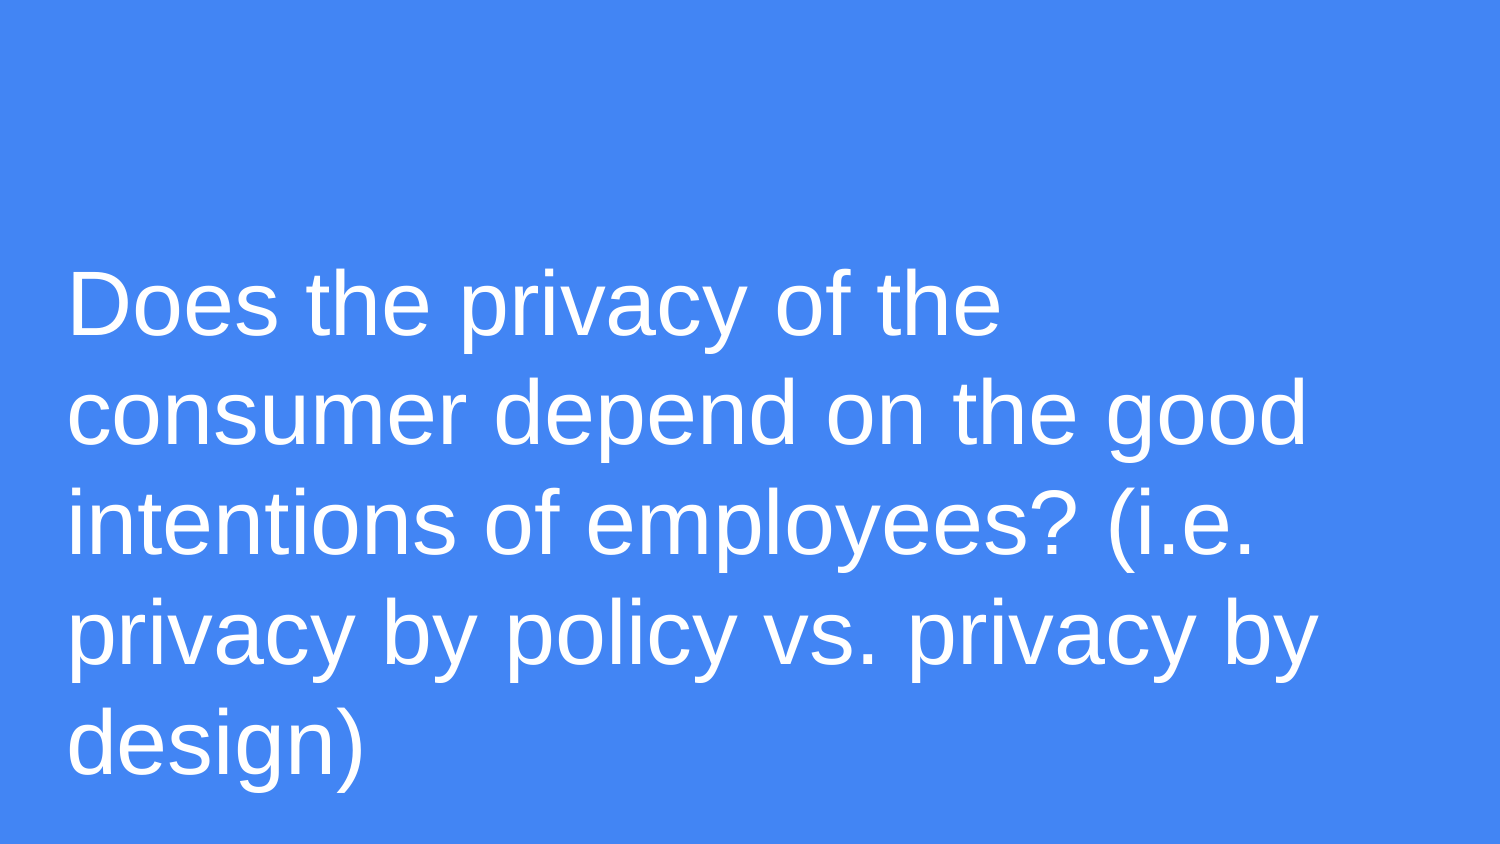

# Does the privacy of the consumer depend on the good intentions of employees? (i.e. privacy by policy vs. privacy by design)